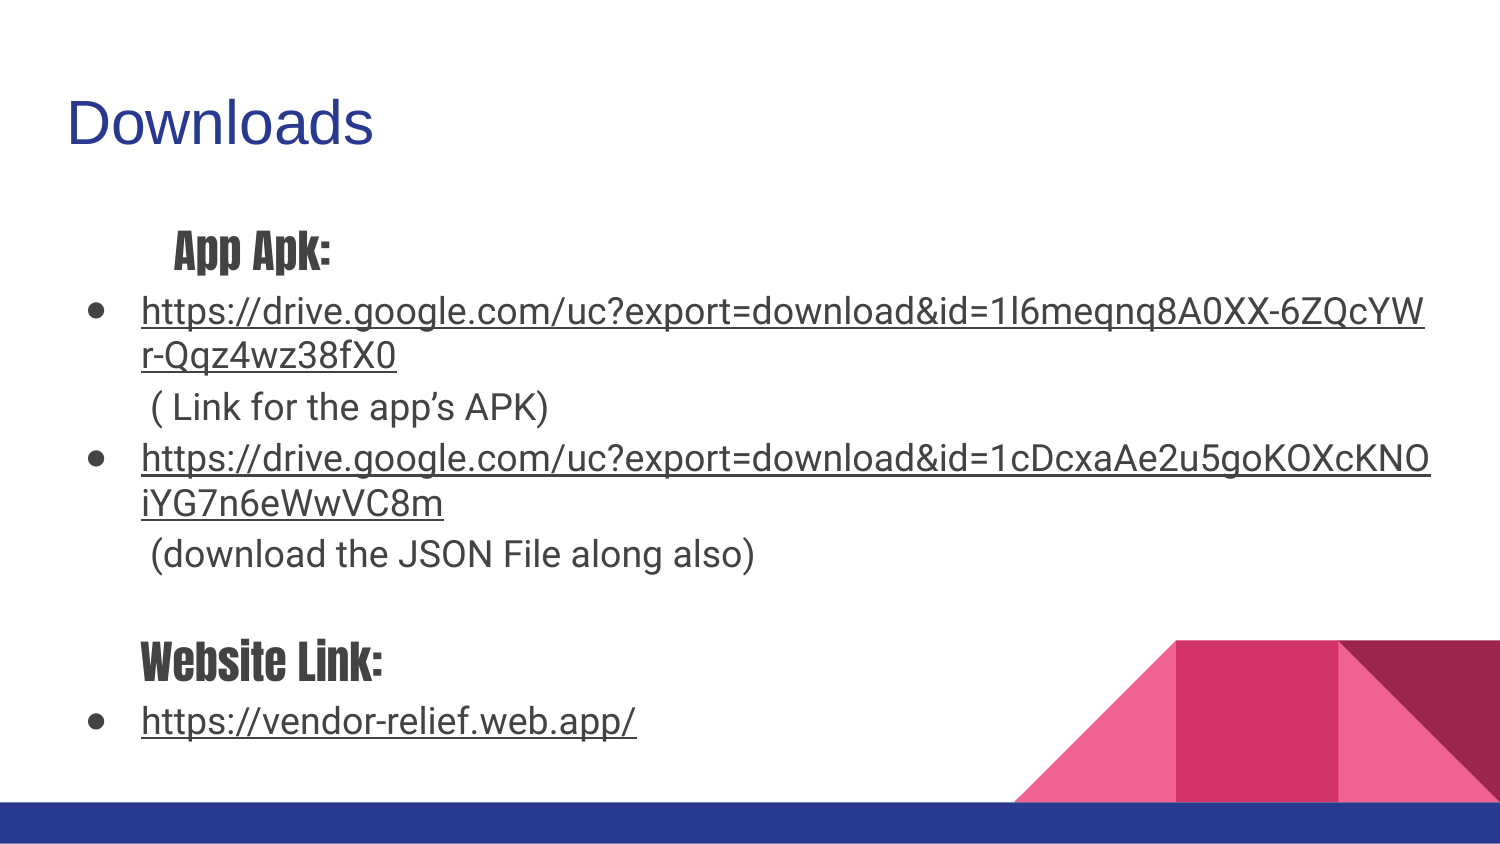

# Downloads
          App Apk:
https://drive.google.com/uc?export=download&id=1l6meqnq8A0XX-6ZQcYWr-Qqz4wz38fX0 ( Link for the app’s APK)
https://drive.google.com/uc?export=download&id=1cDcxaAe2u5goKOXcKNOiYG7n6eWwVC8m (download the JSON File along also)
        Website Link:
https://vendor-relief.web.app/